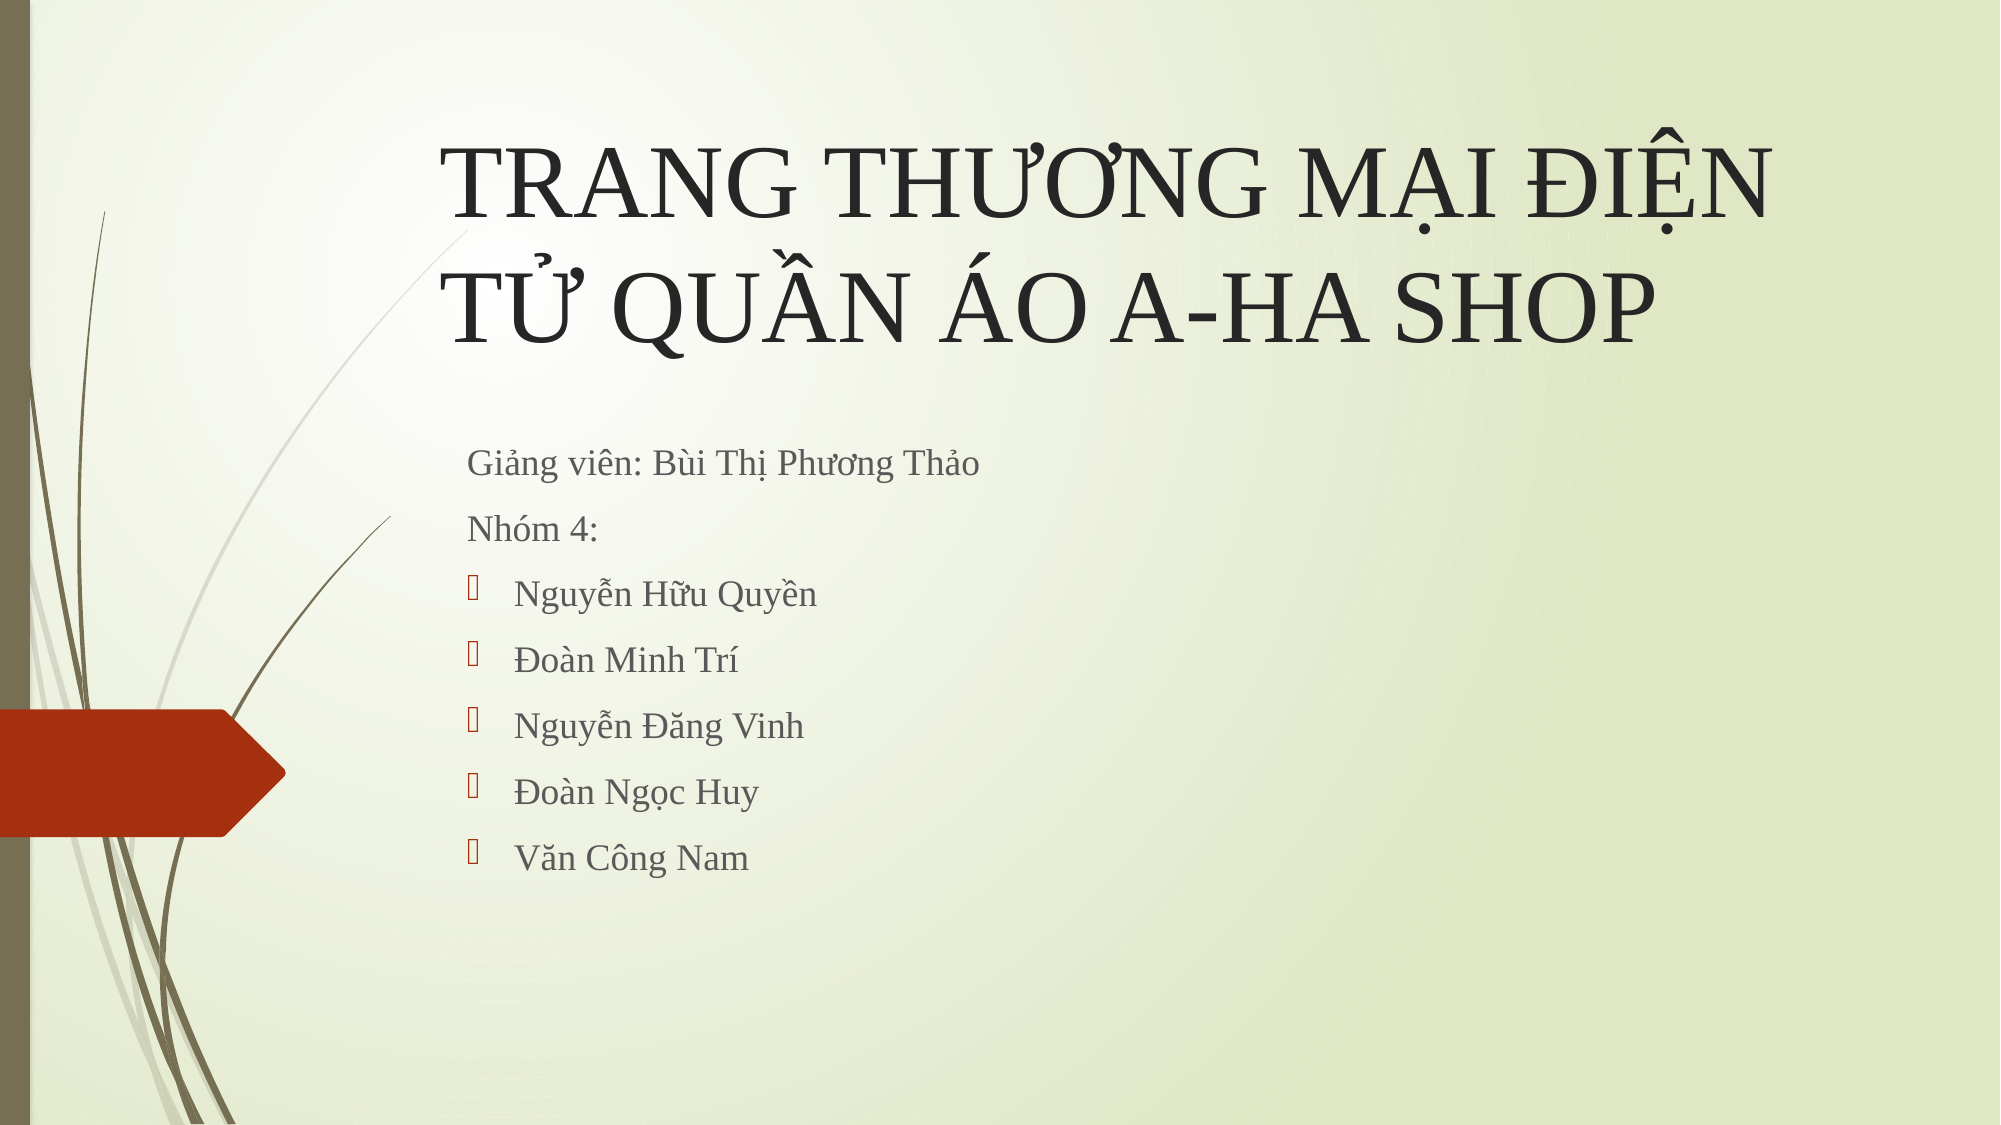

# TRANG THƯƠNG MẠI ĐIỆN TỬ QUẦN ÁO A-HA SHOP
Giảng viên: Bùi Thị Phương Thảo
Nhóm 4:
Nguyễn Hữu Quyền
Đoàn Minh Trí
Nguyễn Đăng Vinh
Đoàn Ngọc Huy
Văn Công Nam